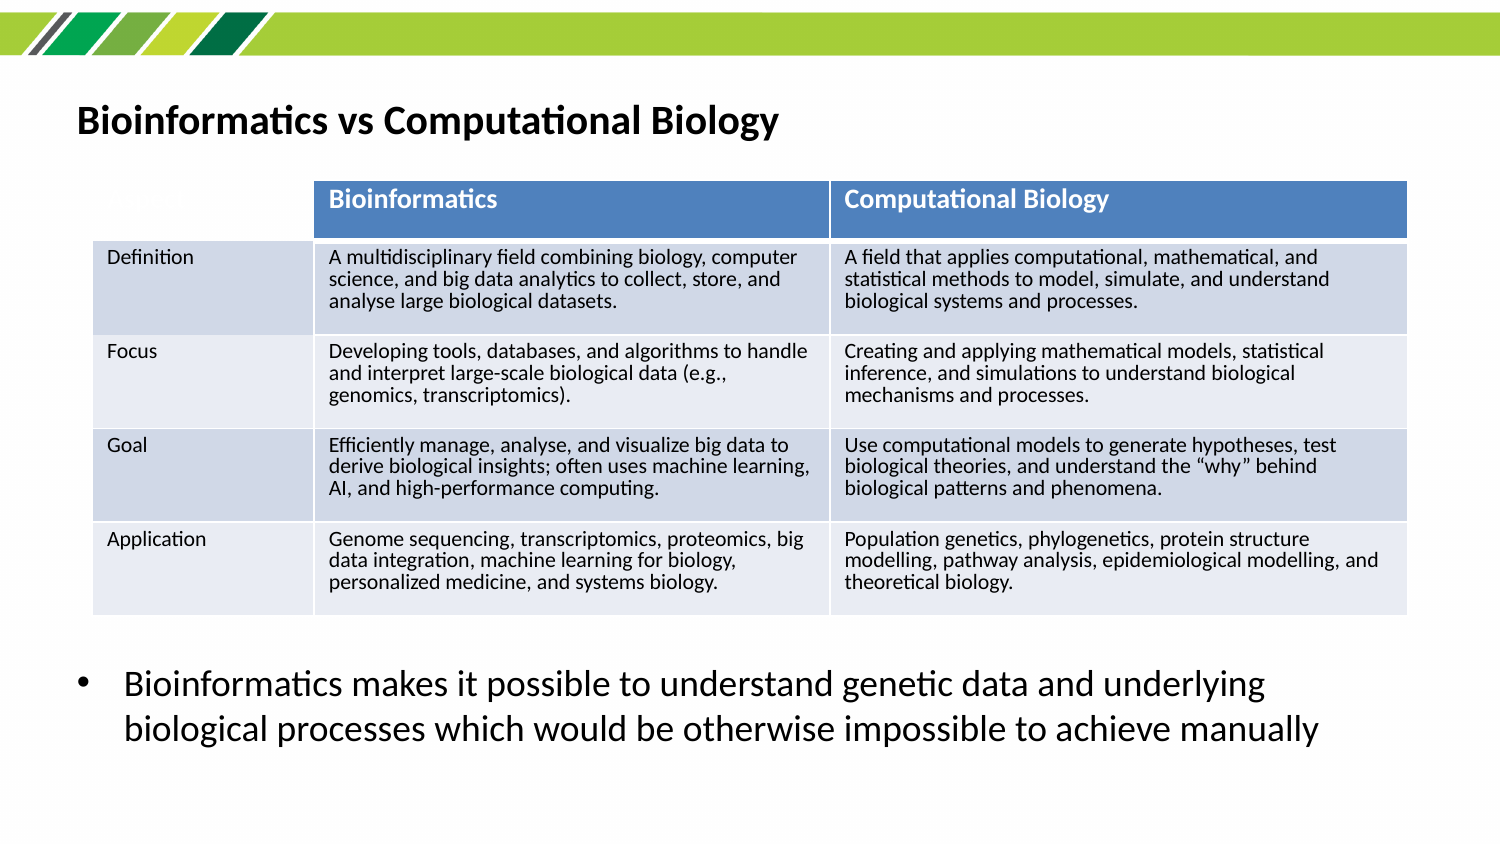

Bioinformatics vs Computational Biology

| Aspect | Bioinformatics | Computational Biology |
| --- | --- | --- |
| Definition | A multidisciplinary field combining biology, computer science, and big data analytics to collect, store, and analyse large biological datasets. | A field that applies computational, mathematical, and statistical methods to model, simulate, and understand biological systems and processes. |
| Focus | Developing tools, databases, and algorithms to handle and interpret large-scale biological data (e.g., genomics, transcriptomics). | Creating and applying mathematical models, statistical inference, and simulations to understand biological mechanisms and processes. |
| Goal | Efficiently manage, analyse, and visualize big data to derive biological insights; often uses machine learning, AI, and high-performance computing. | Use computational models to generate hypotheses, test biological theories, and understand the “why” behind biological patterns and phenomena. |
| Application | Genome sequencing, transcriptomics, proteomics, big data integration, machine learning for biology, personalized medicine, and systems biology. | Population genetics, phylogenetics, protein structure modelling, pathway analysis, epidemiological modelling, and theoretical biology. |
Bioinformatics makes it possible to understand genetic data and underlying biological processes which would be otherwise impossible to achieve manually